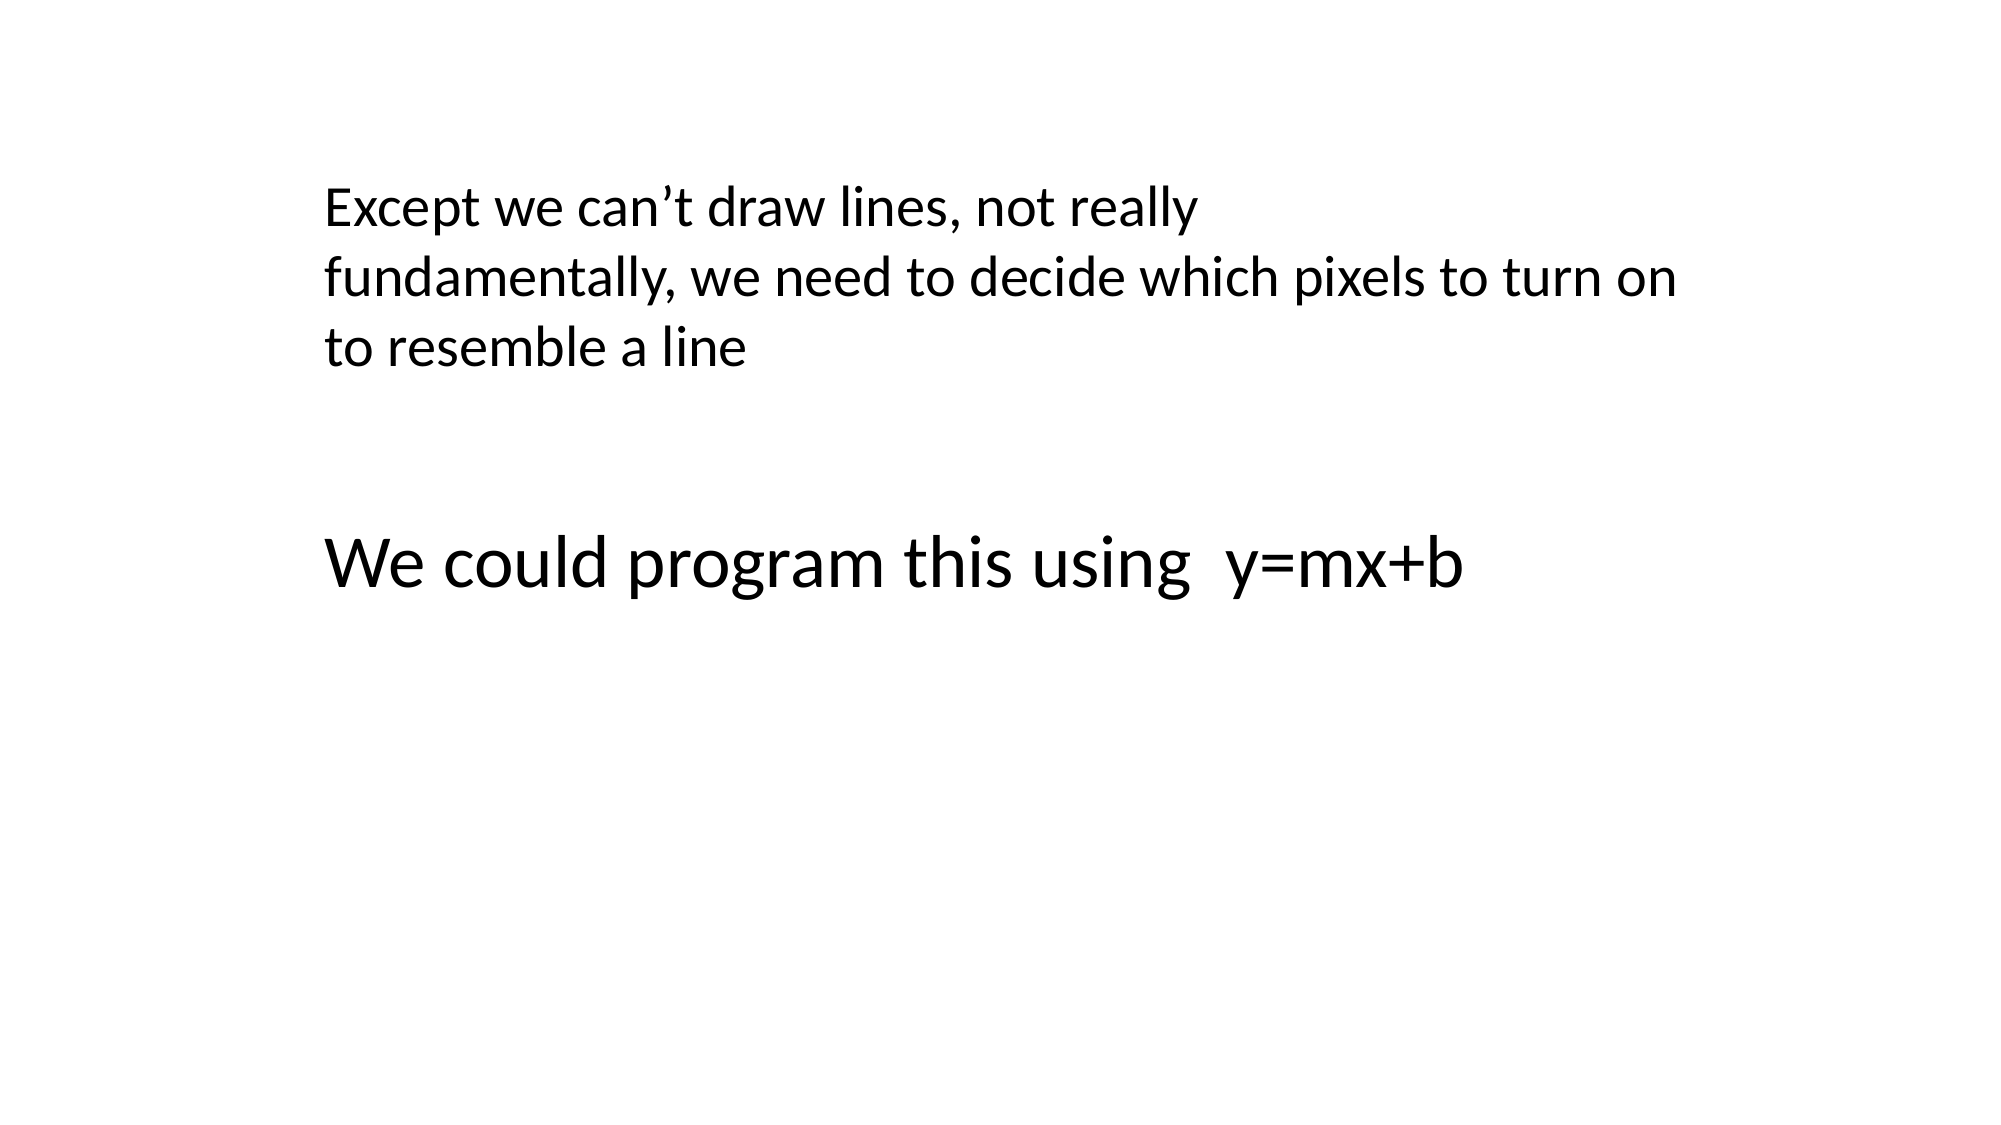

Except we can’t draw lines, not really
fundamentally, we need to decide which pixels to turn on
to resemble a line

We could program this using  y=mx+b